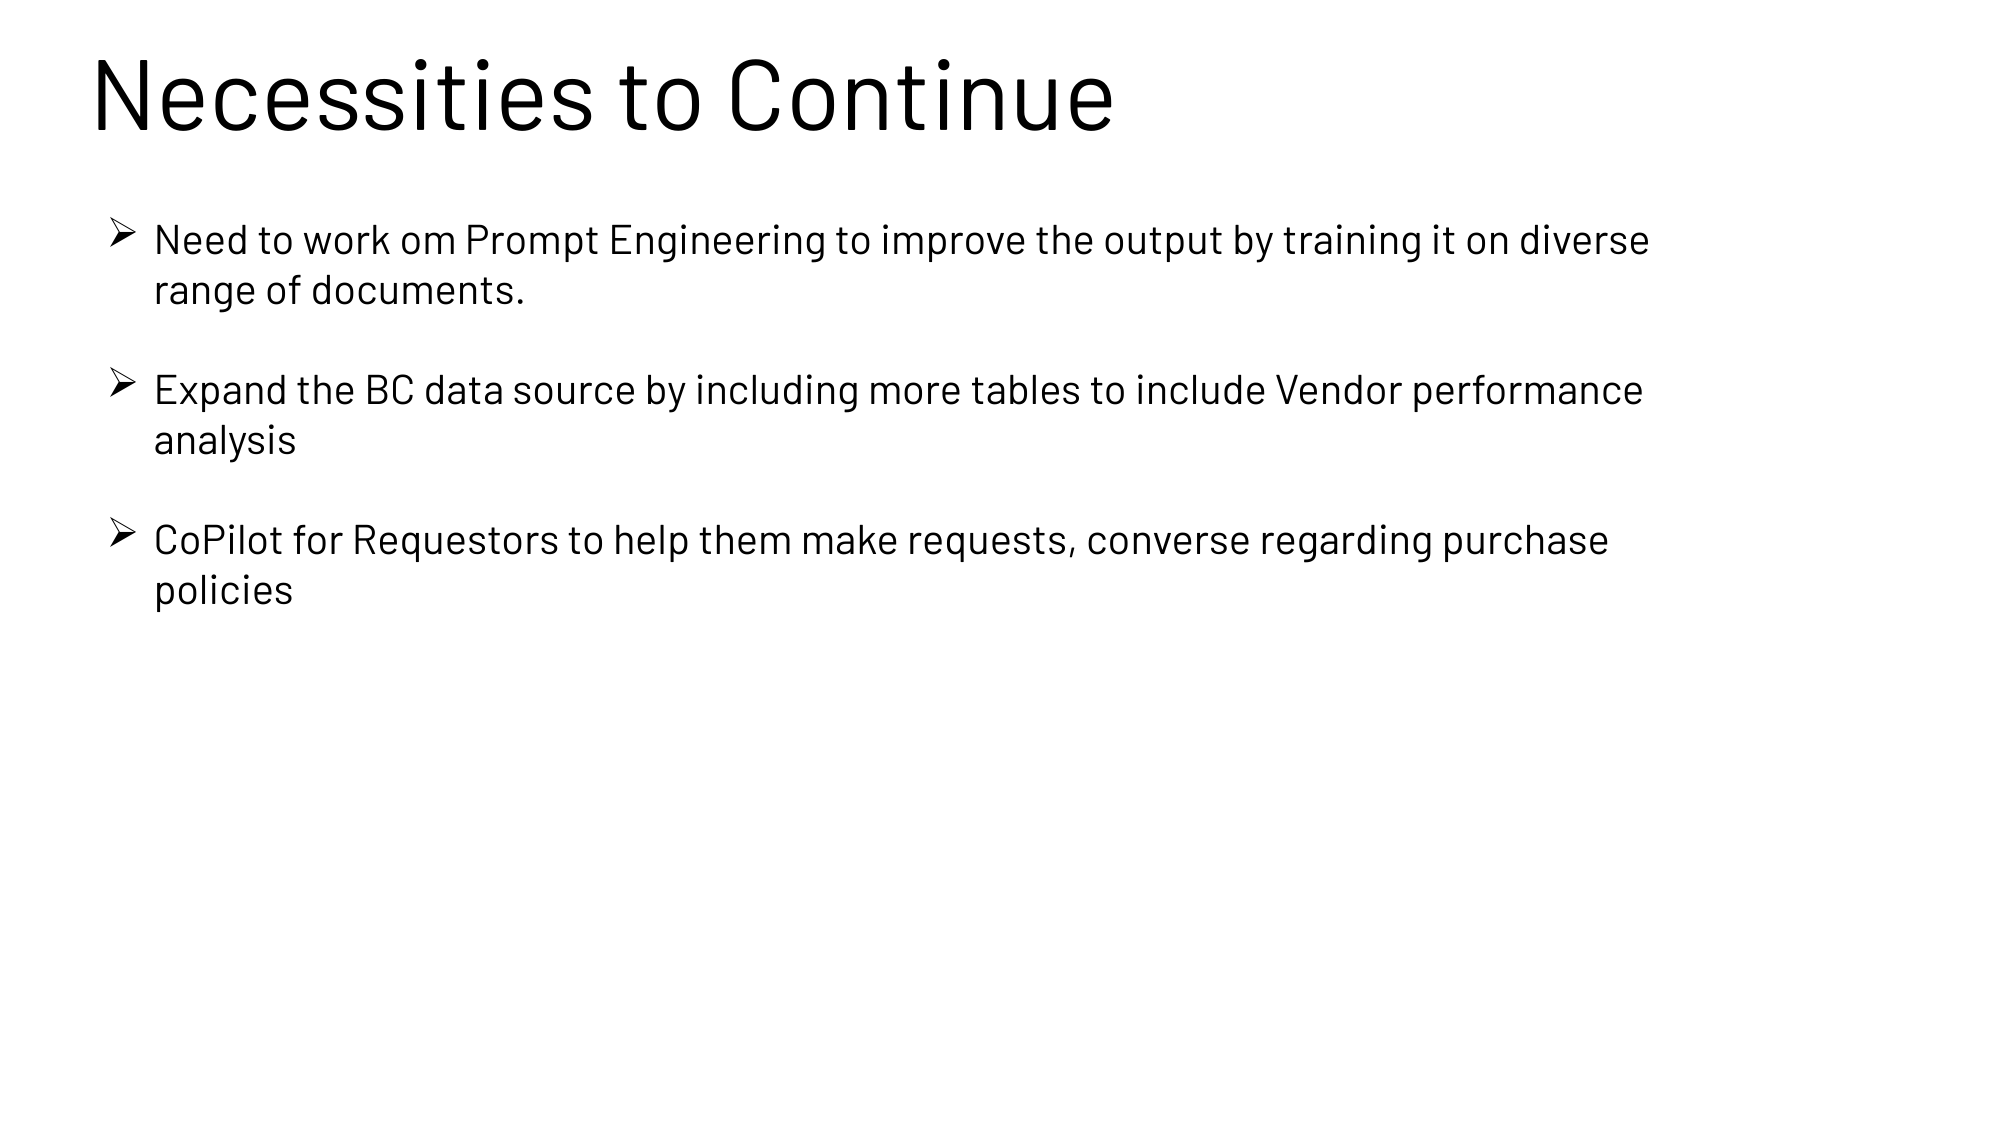

Necessities to Continue
Need to work om Prompt Engineering to improve the output by training it on diverse range of documents.

Expand the BC data source by including more tables to include Vendor performance analysis

CoPilot for Requestors to help them make requests, converse regarding purchase policies